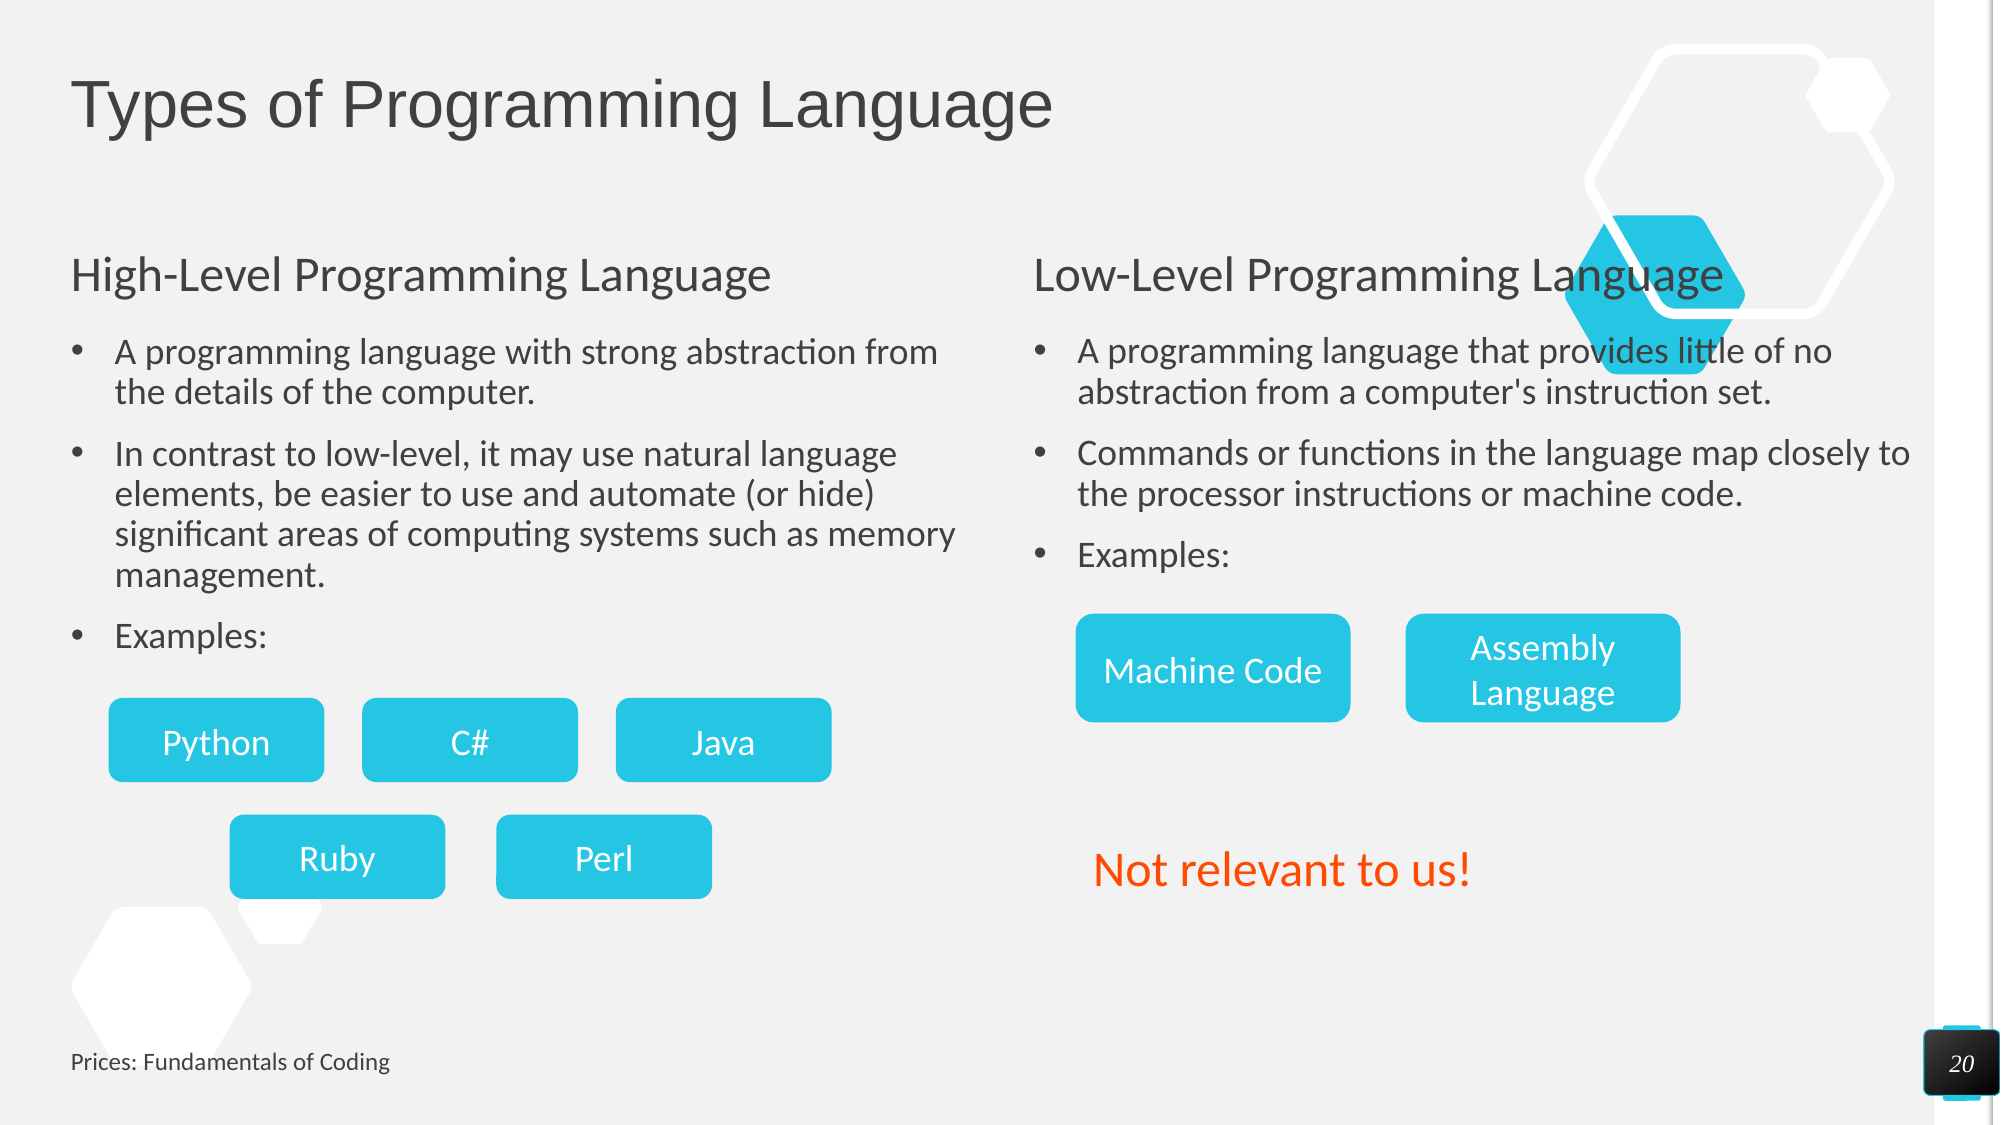

# Types of Programming Language

High-Level Programming Language
Low-Level Programming Language
A programming language that provides little of no abstraction from a computer's instruction set.
Commands or functions in the language map closely to the processor instructions or machine code.
Examples:

A programming language with strong abstraction from the details of the computer.
In contrast to low-level, it may use natural language elements, be easier to use and automate (or hide) significant areas of computing systems such as memory management.
Examples:
Assembly Language
Machine Code
Java
Python
C#
Ruby
Perl
Not relevant to us!
20
Prices: Fundamentals of Coding